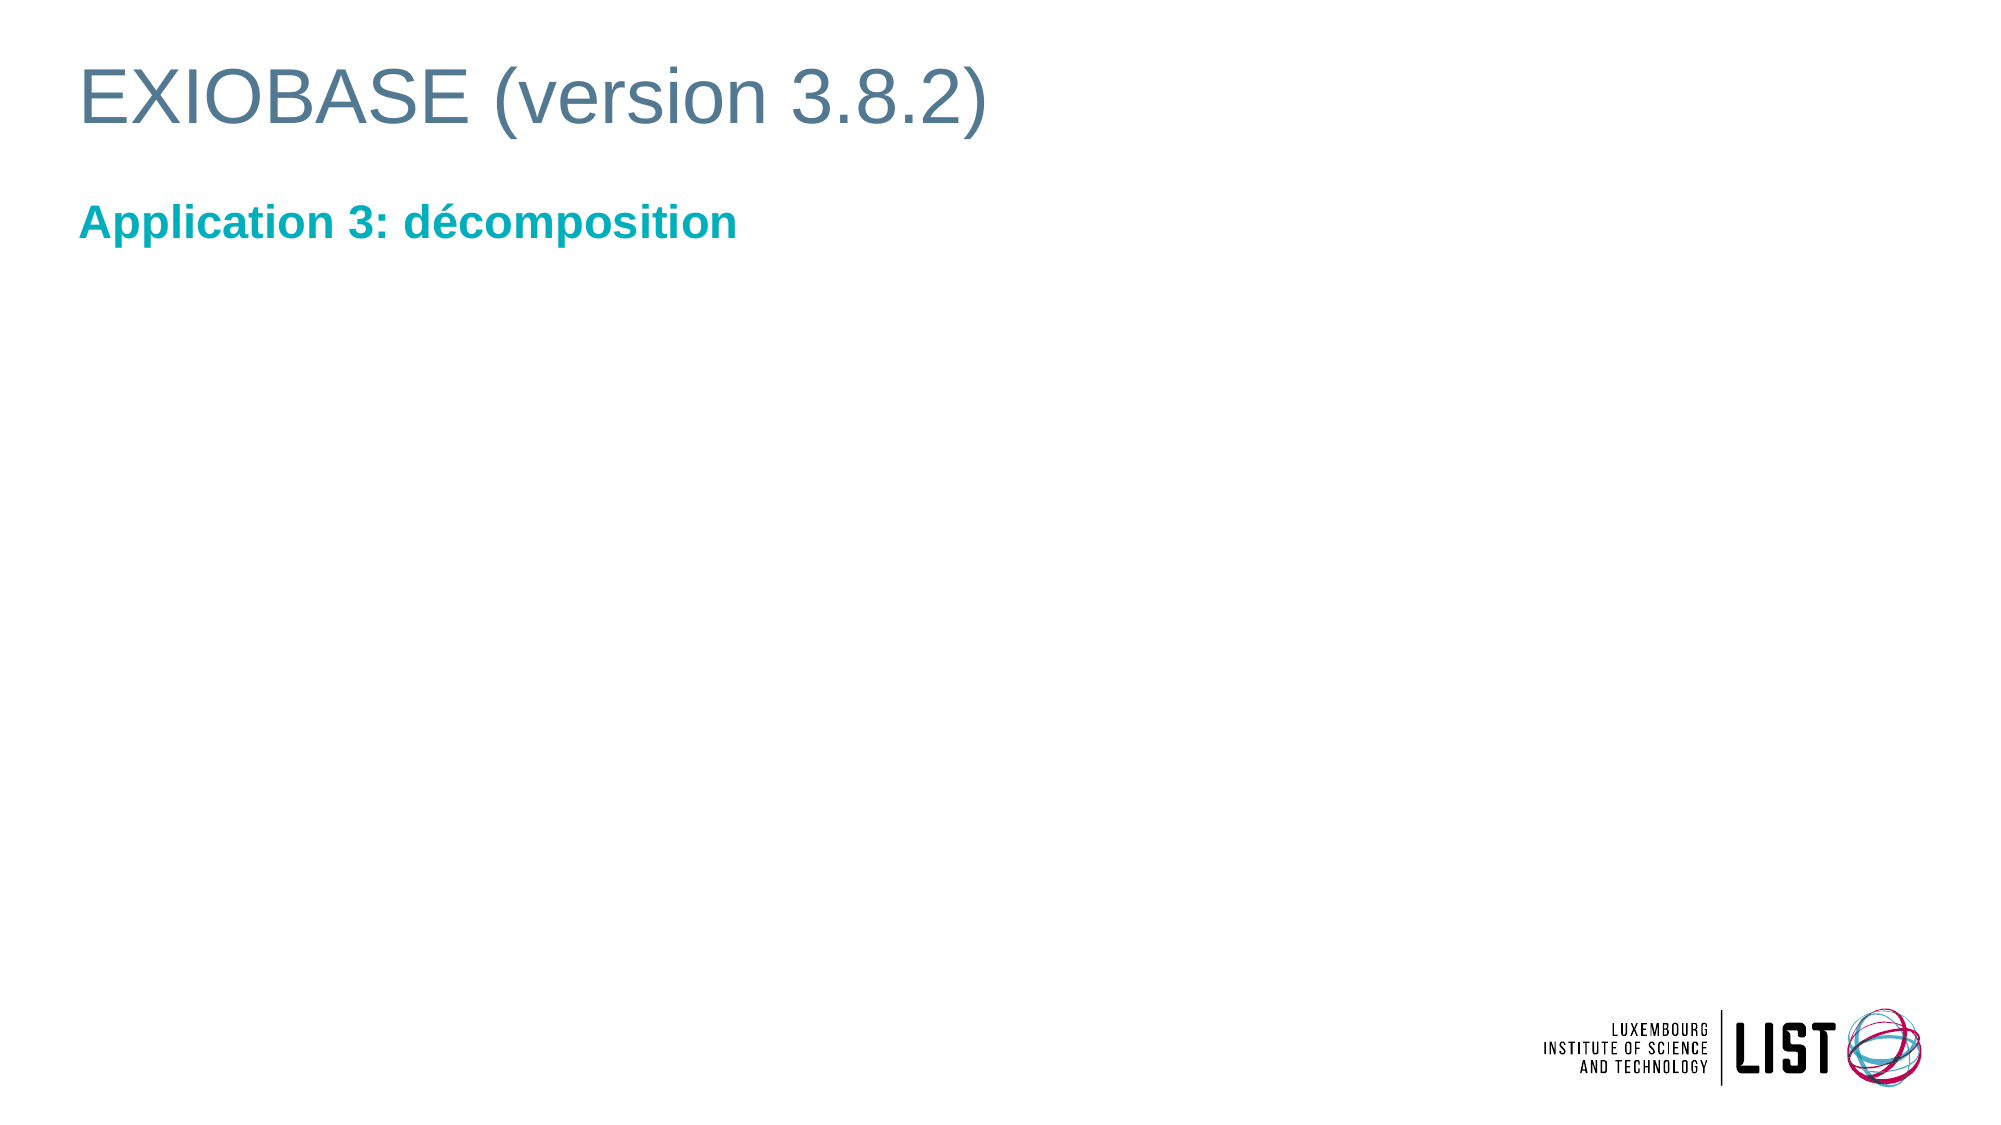

# EXIOBASE (version 3.8.2)
Application 3: décomposition